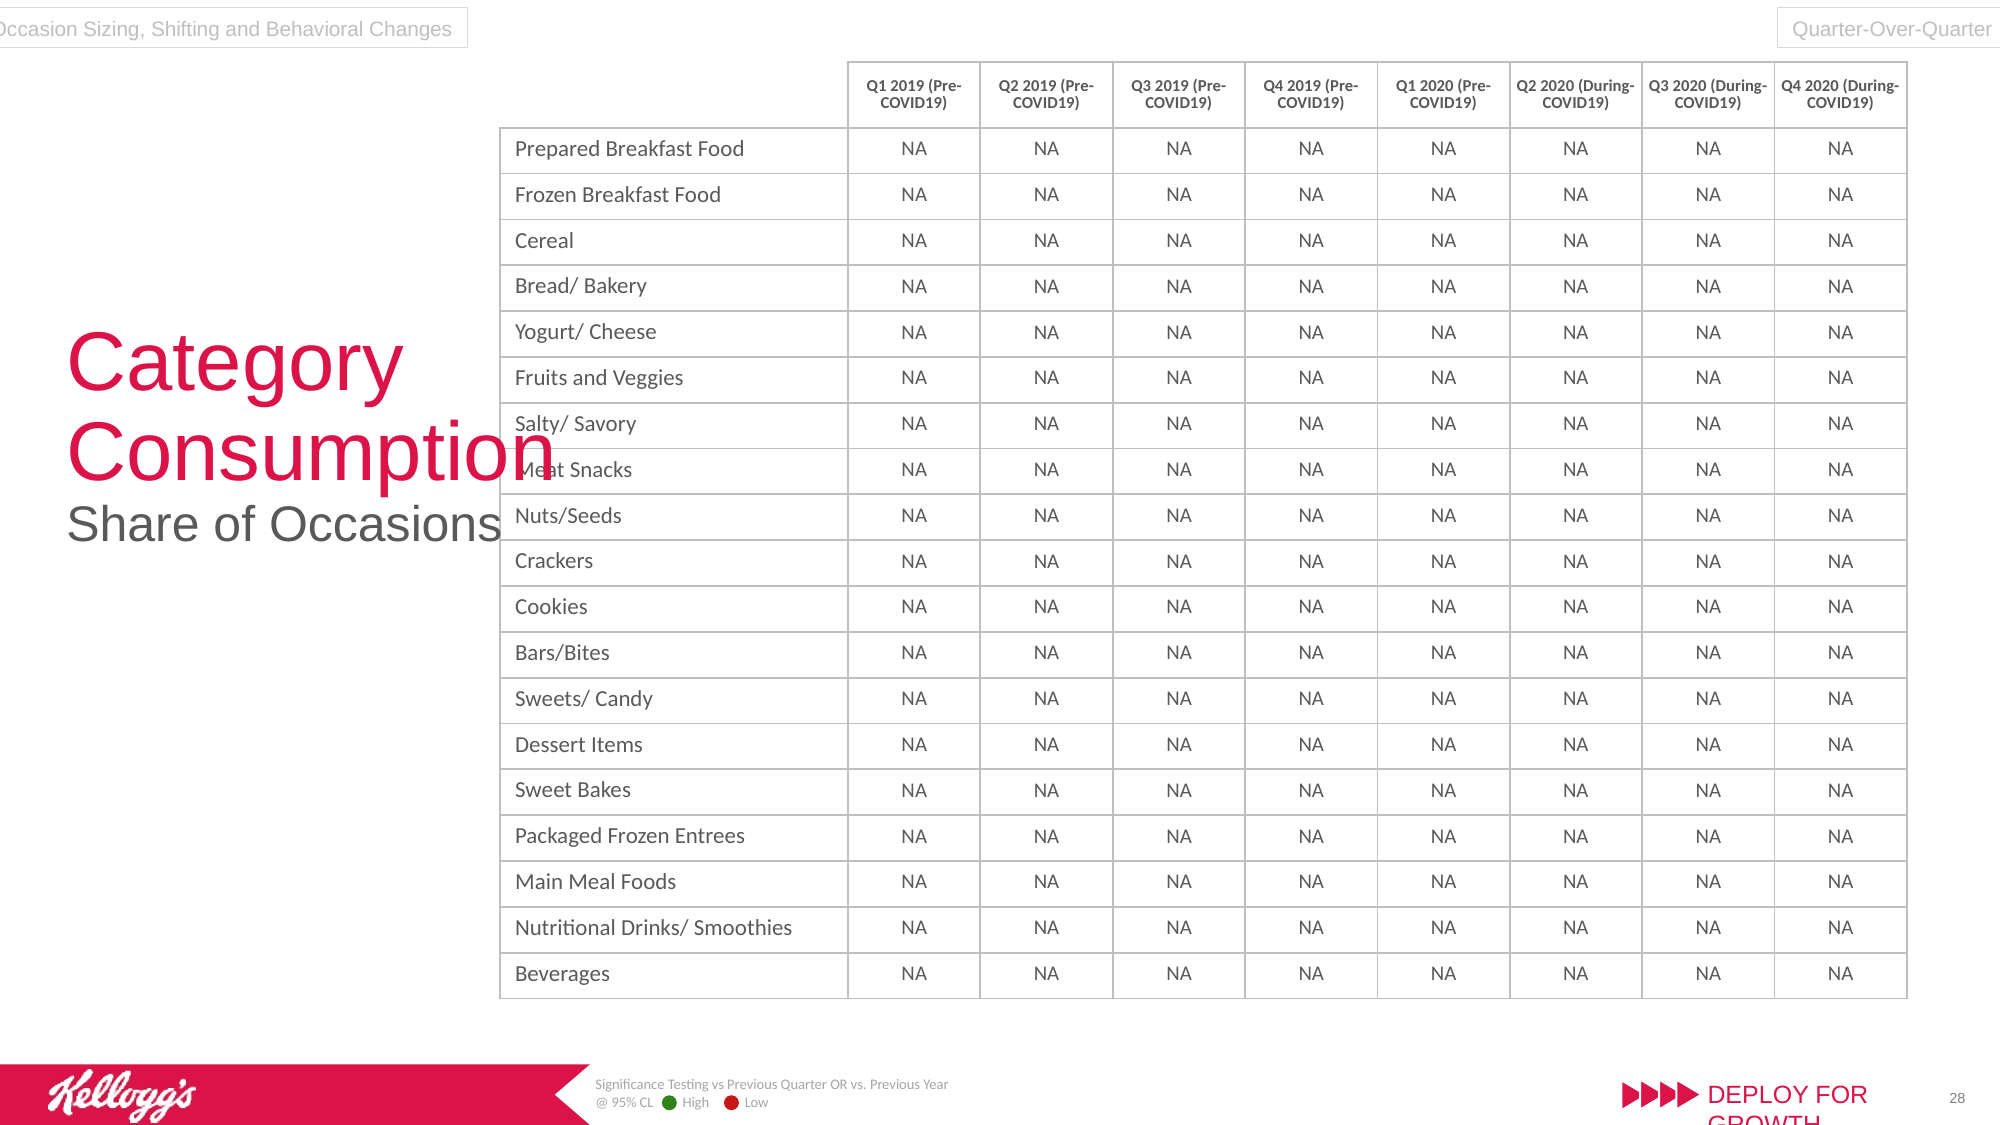

Quarter-Over-Quarter
 Occasion Sizing, Shifting and Behavioral Changes
|  | Q1 2019 (Pre-COVID19) | Q2 2019 (Pre-COVID19) | Q3 2019 (Pre-COVID19) | Q4 2019 (Pre-COVID19) | Q1 2020 (Pre-COVID19) | Q2 2020 (During-COVID19) | Q3 2020 (During-COVID19) | Q4 2020 (During-COVID19) |
| --- | --- | --- | --- | --- | --- | --- | --- | --- |
| Prepared Breakfast Food | NA | NA | NA | NA | NA | NA | NA | NA |
| Frozen Breakfast Food | NA | NA | NA | NA | NA | NA | NA | NA |
| Cereal | NA | NA | NA | NA | NA | NA | NA | NA |
| Bread/ Bakery | NA | NA | NA | NA | NA | NA | NA | NA |
| Yogurt/ Cheese | NA | NA | NA | NA | NA | NA | NA | NA |
| Fruits and Veggies | NA | NA | NA | NA | NA | NA | NA | NA |
| Salty/ Savory | NA | NA | NA | NA | NA | NA | NA | NA |
| Meat Snacks | NA | NA | NA | NA | NA | NA | NA | NA |
| Nuts/Seeds | NA | NA | NA | NA | NA | NA | NA | NA |
| Crackers | NA | NA | NA | NA | NA | NA | NA | NA |
| Cookies | NA | NA | NA | NA | NA | NA | NA | NA |
| Bars/Bites | NA | NA | NA | NA | NA | NA | NA | NA |
| Sweets/ Candy | NA | NA | NA | NA | NA | NA | NA | NA |
| Dessert Items | NA | NA | NA | NA | NA | NA | NA | NA |
| Sweet Bakes | NA | NA | NA | NA | NA | NA | NA | NA |
| Packaged Frozen Entrees | NA | NA | NA | NA | NA | NA | NA | NA |
| Main Meal Foods | NA | NA | NA | NA | NA | NA | NA | NA |
| Nutritional Drinks/ Smoothies | NA | NA | NA | NA | NA | NA | NA | NA |
| Beverages | NA | NA | NA | NA | NA | NA | NA | NA |
Category Consumption
Share of Occasions
Significance Testing vs Previous Quarter OR vs. Previous Year
@ 95% CL         High           Low
28